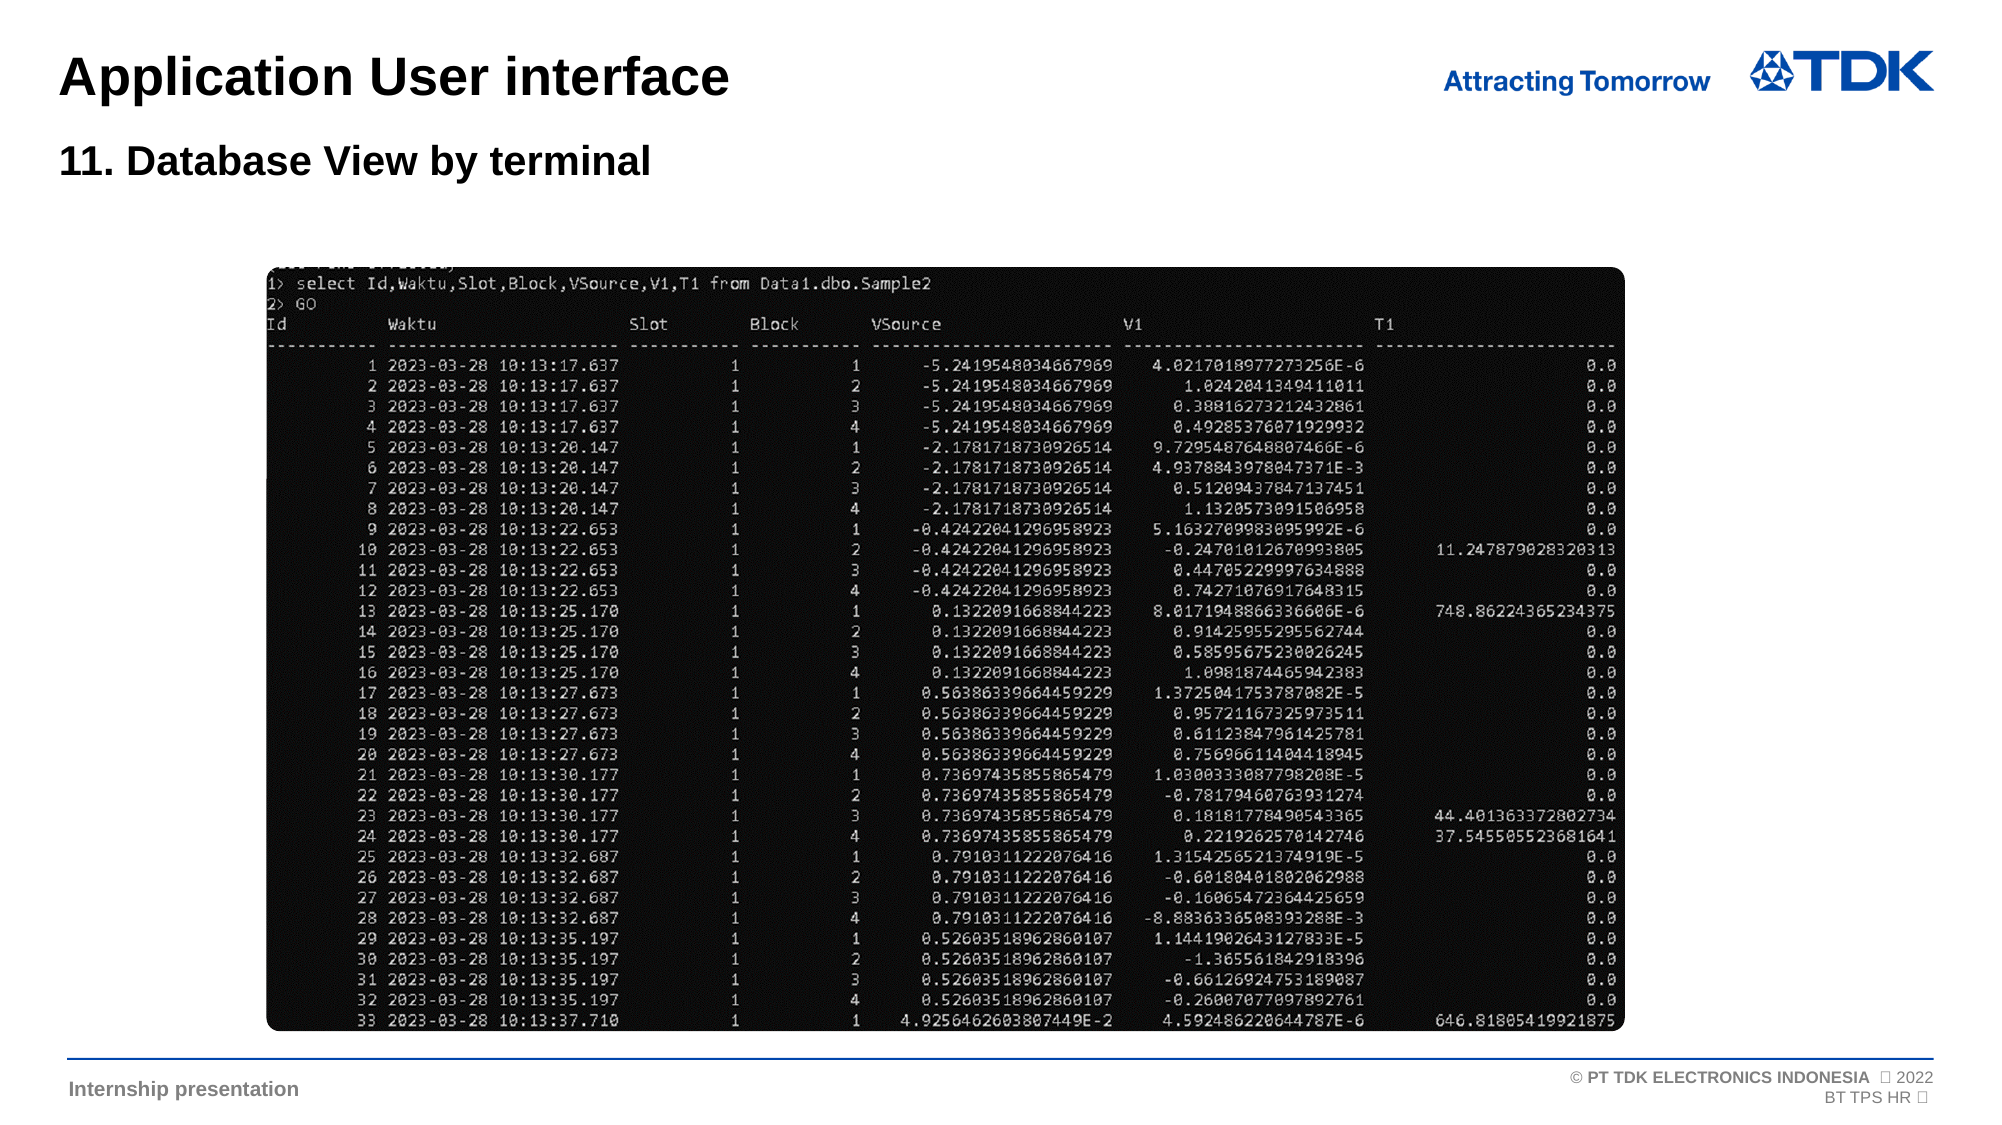

Application User interface
# 11. Database View by terminal